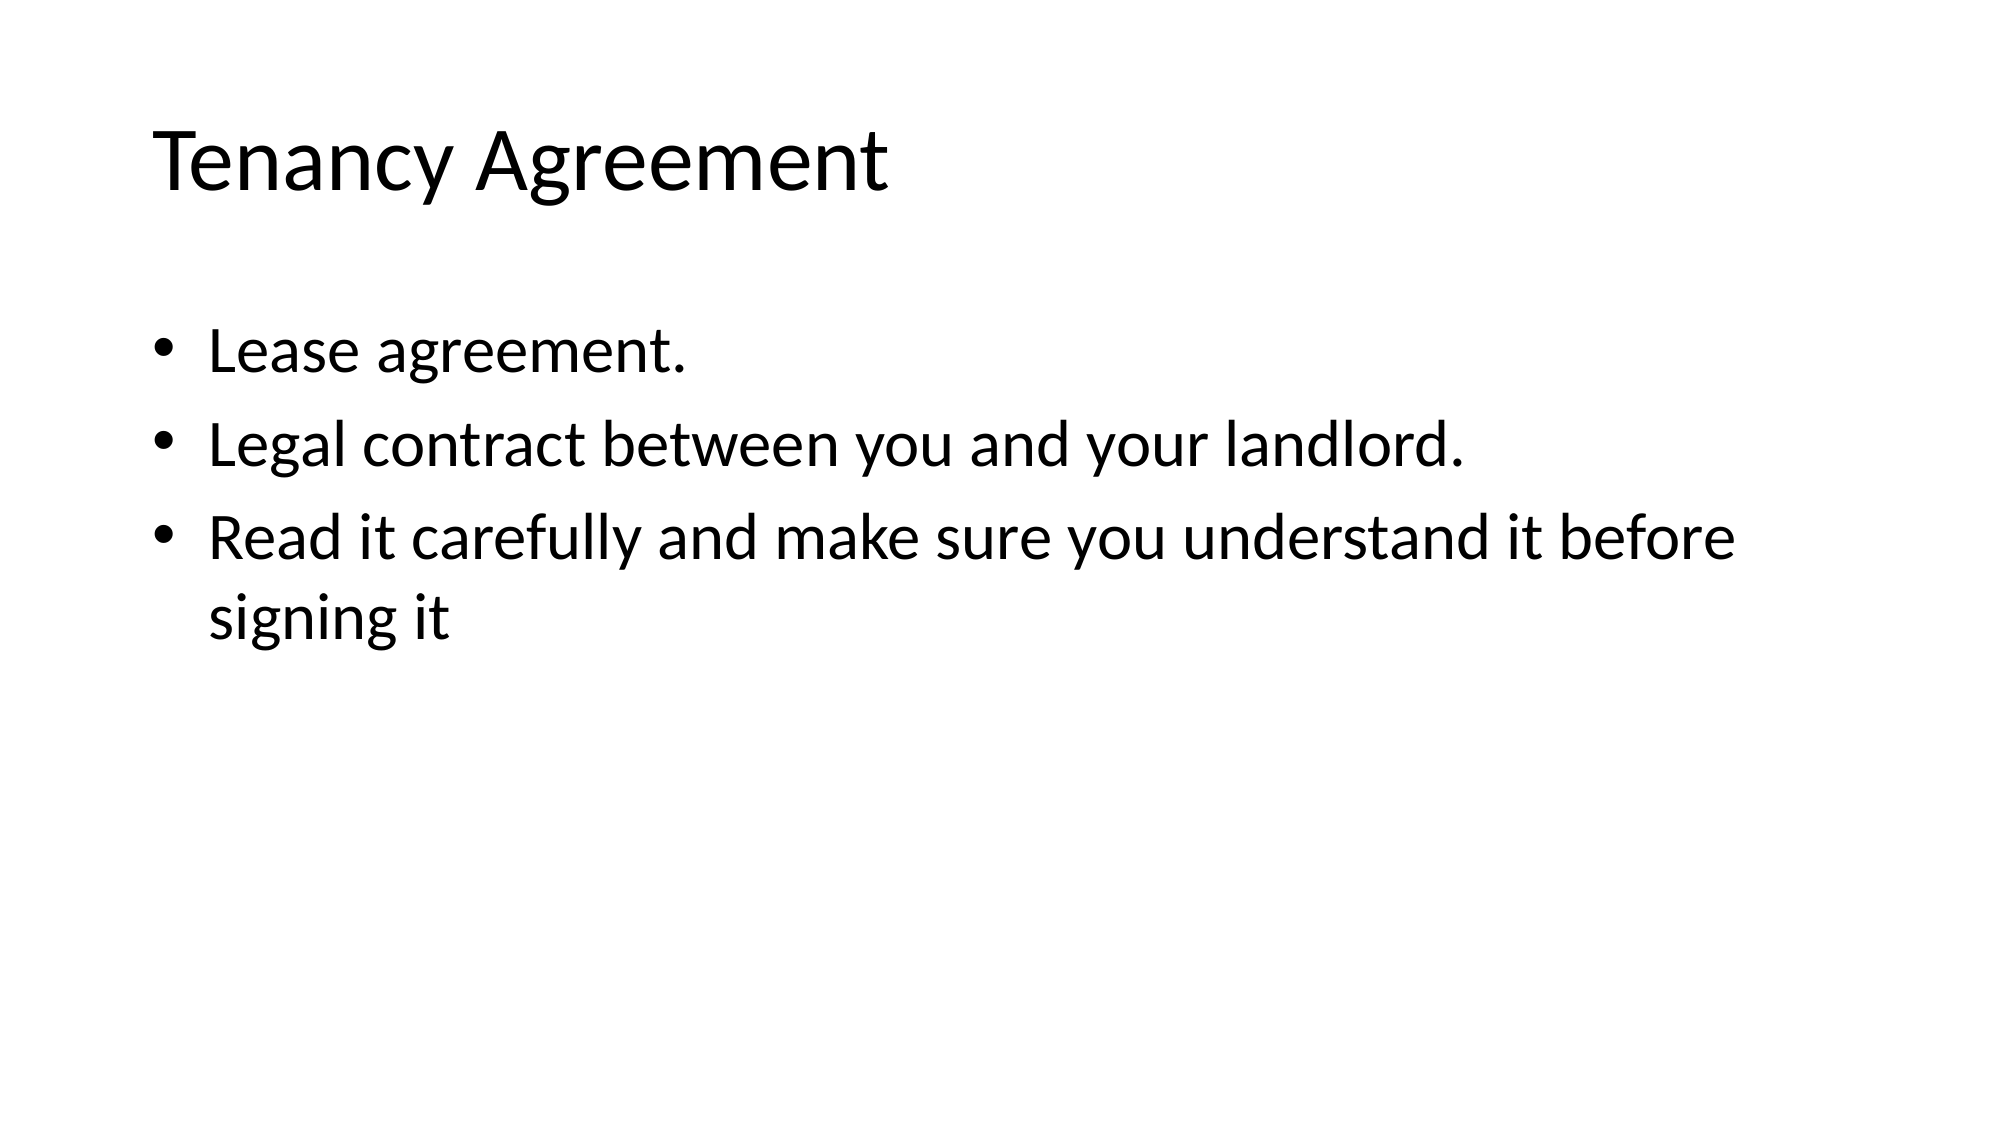

# Tenancy Agreement
Lease agreement.
Legal contract between you and your landlord.
Read it carefully and make sure you understand it before signing it